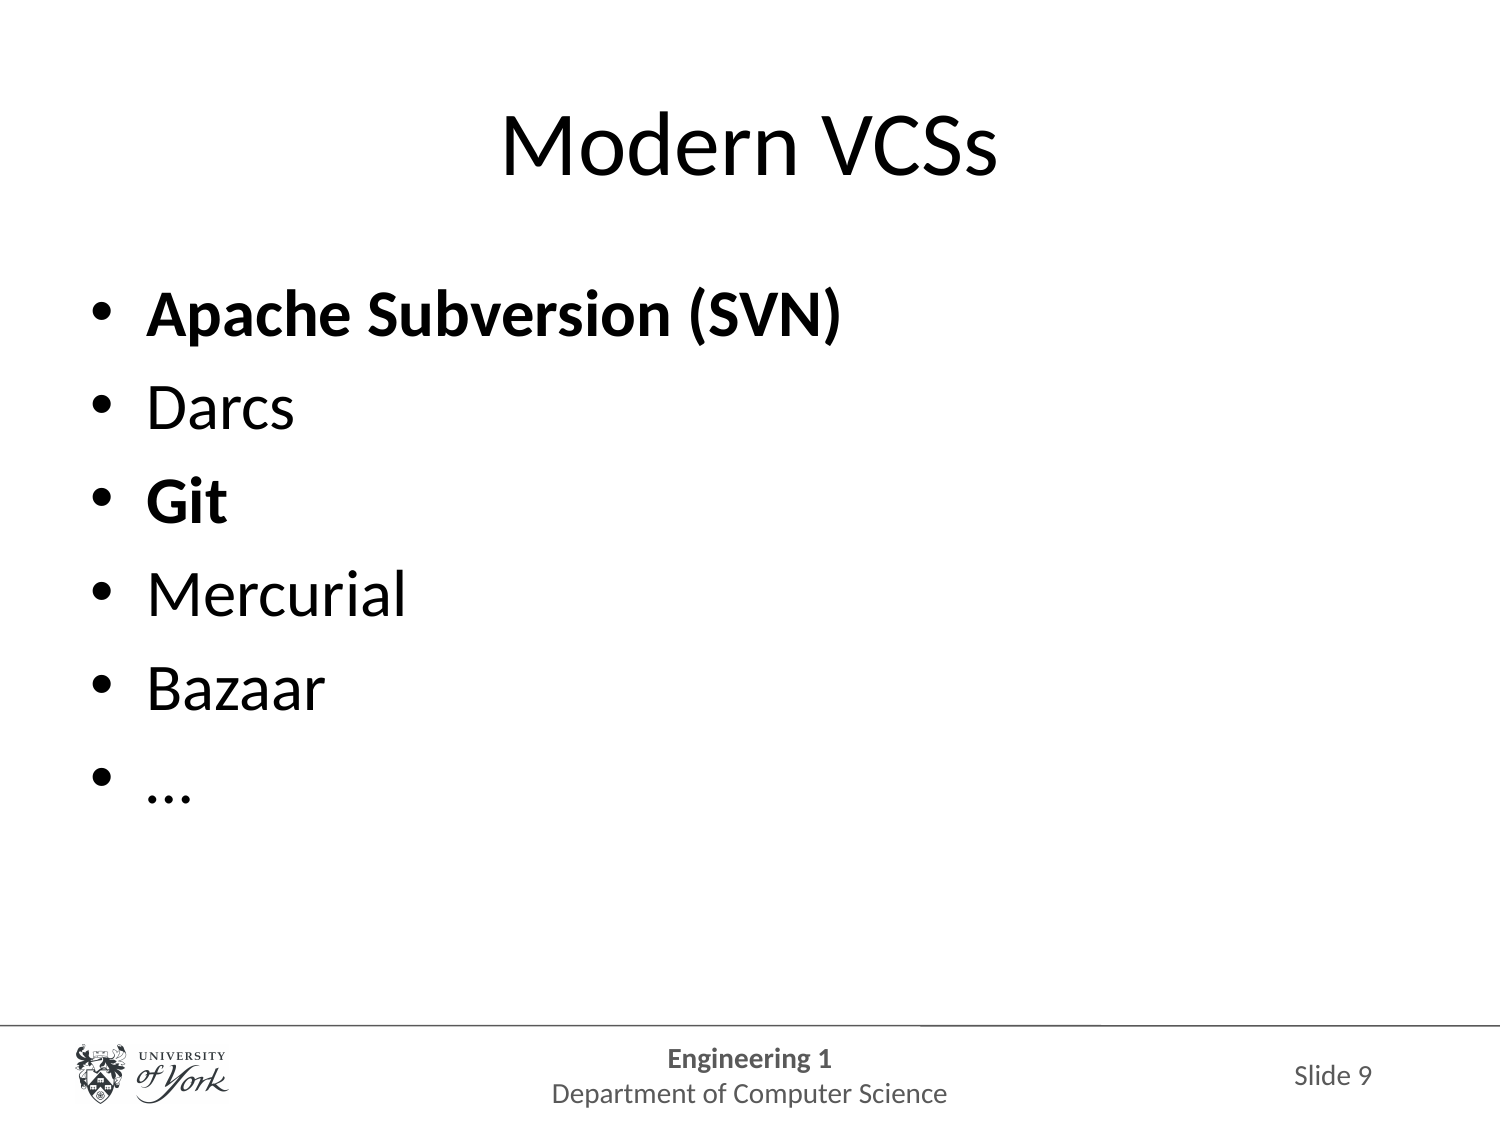

# Modern VCSs
Apache Subversion (SVN)
Darcs
Git
Mercurial
Bazaar
…